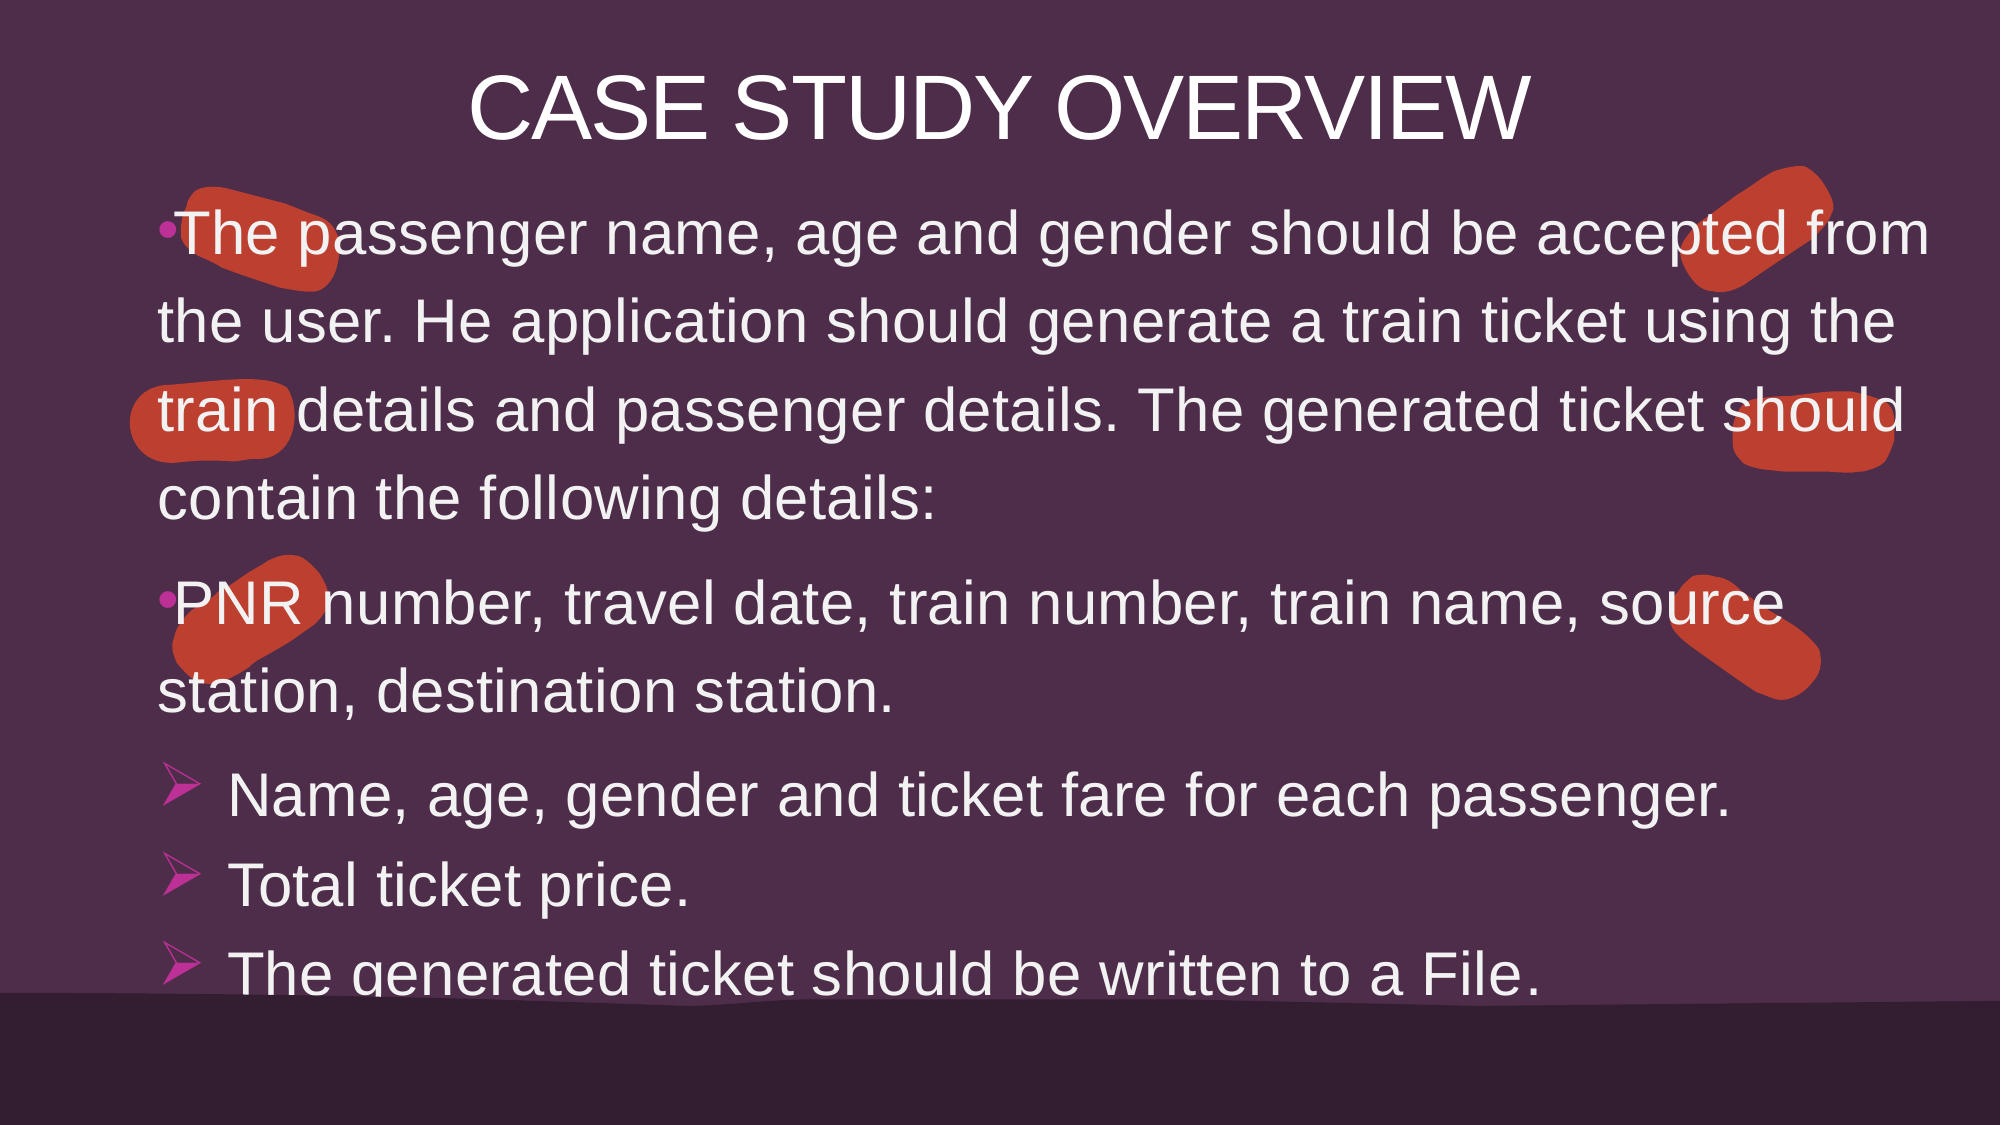

# Case Study Overview

The passenger name, age and gender should be accepted from the user. He application should generate a train ticket using the train details and passenger details. The generated ticket should contain the following details:
PNR number, travel date, train number, train name, source station, destination station.
Name, age, gender and ticket fare for each passenger.
Total ticket price.
The generated ticket should be written to a File.